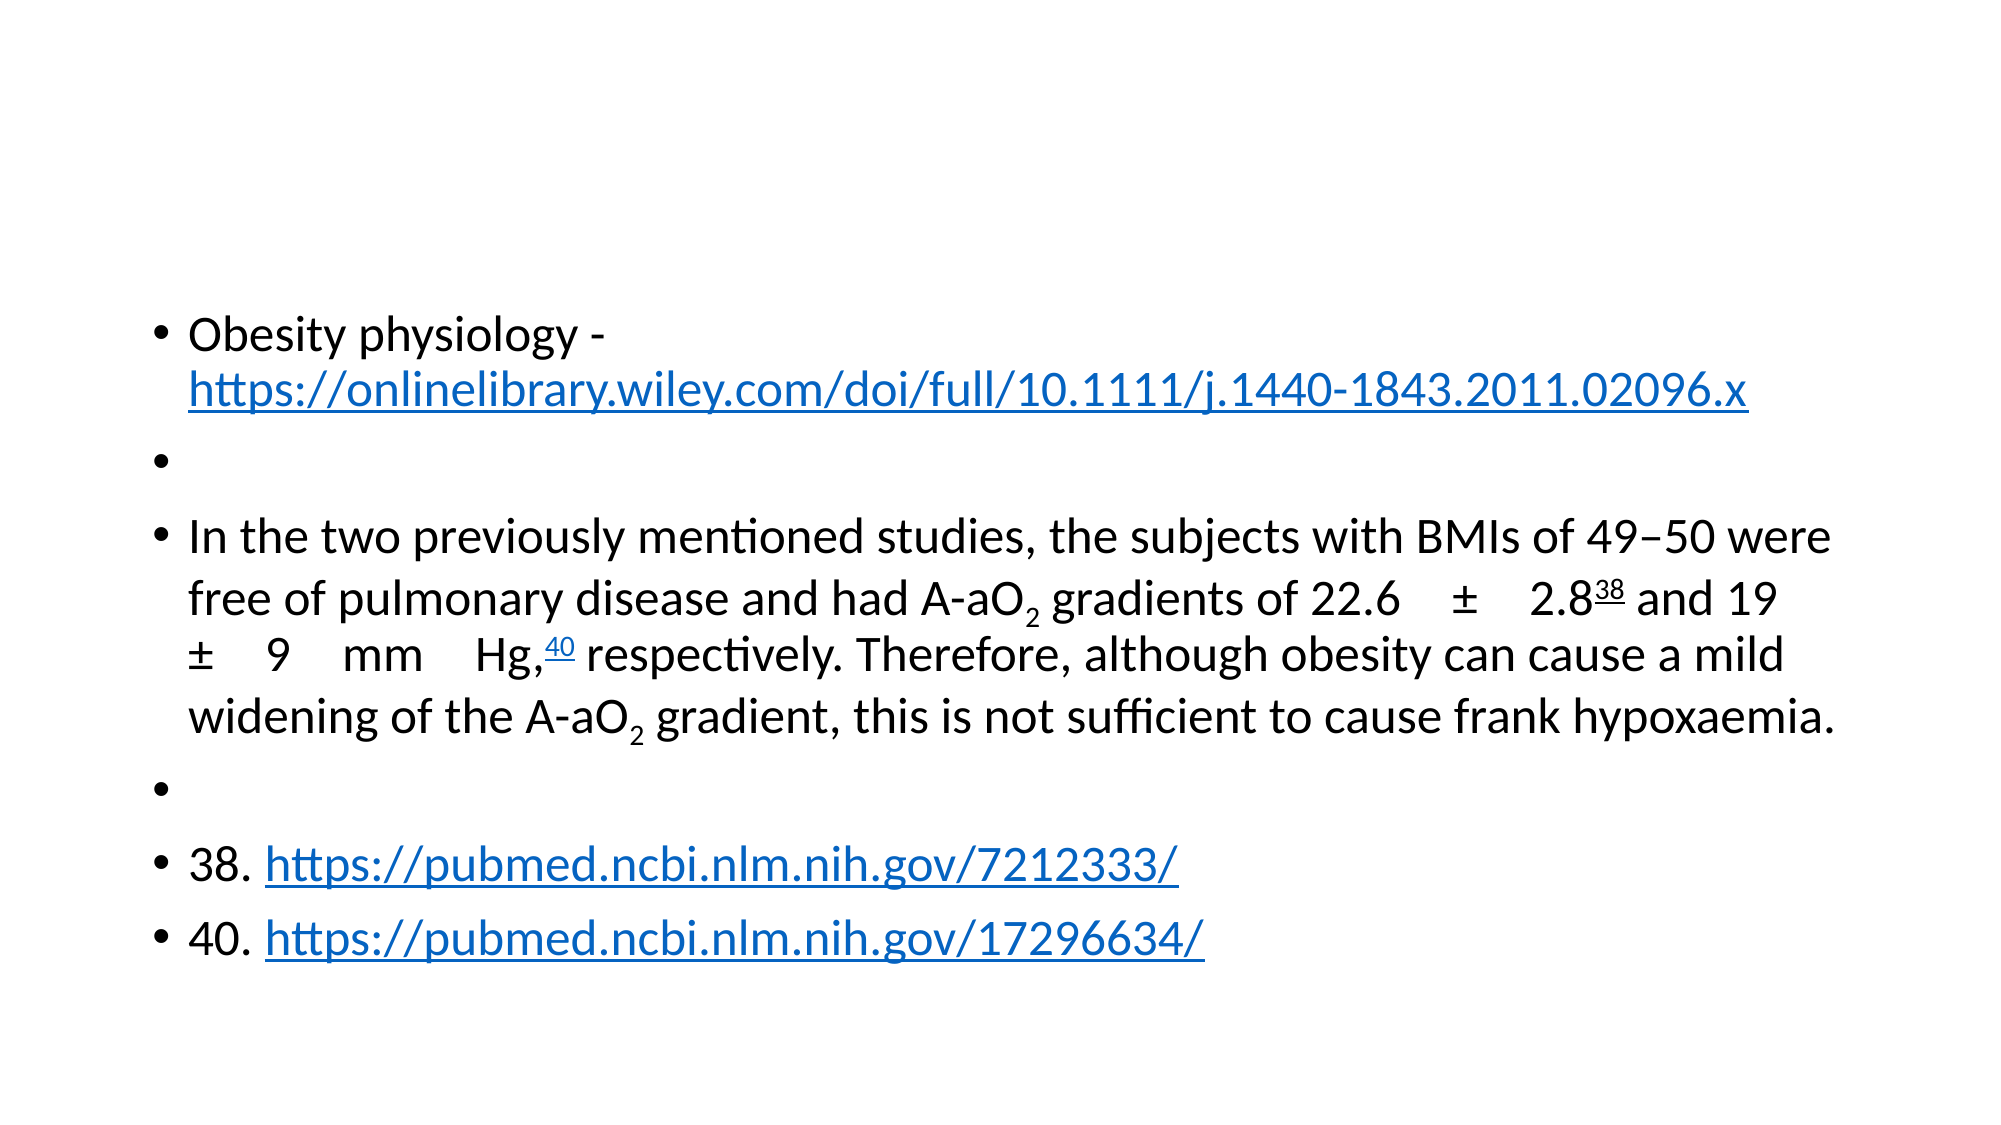

#
Obesity physiology - https://onlinelibrary.wiley.com/doi/full/10.1111/j.1440-1843.2011.02096.x

In the two previously mentioned studies, the subjects with BMIs of 49–50 were free of pulmonary disease and had A-aO2 gradients of 22.6 ± 2.838 and 19 ± 9 mm Hg,40 respectively. Therefore, although obesity can cause a mild widening of the A-aO2 gradient, this is not sufficient to cause frank hypoxaemia.

38. https://pubmed.ncbi.nlm.nih.gov/7212333/
40. https://pubmed.ncbi.nlm.nih.gov/17296634/